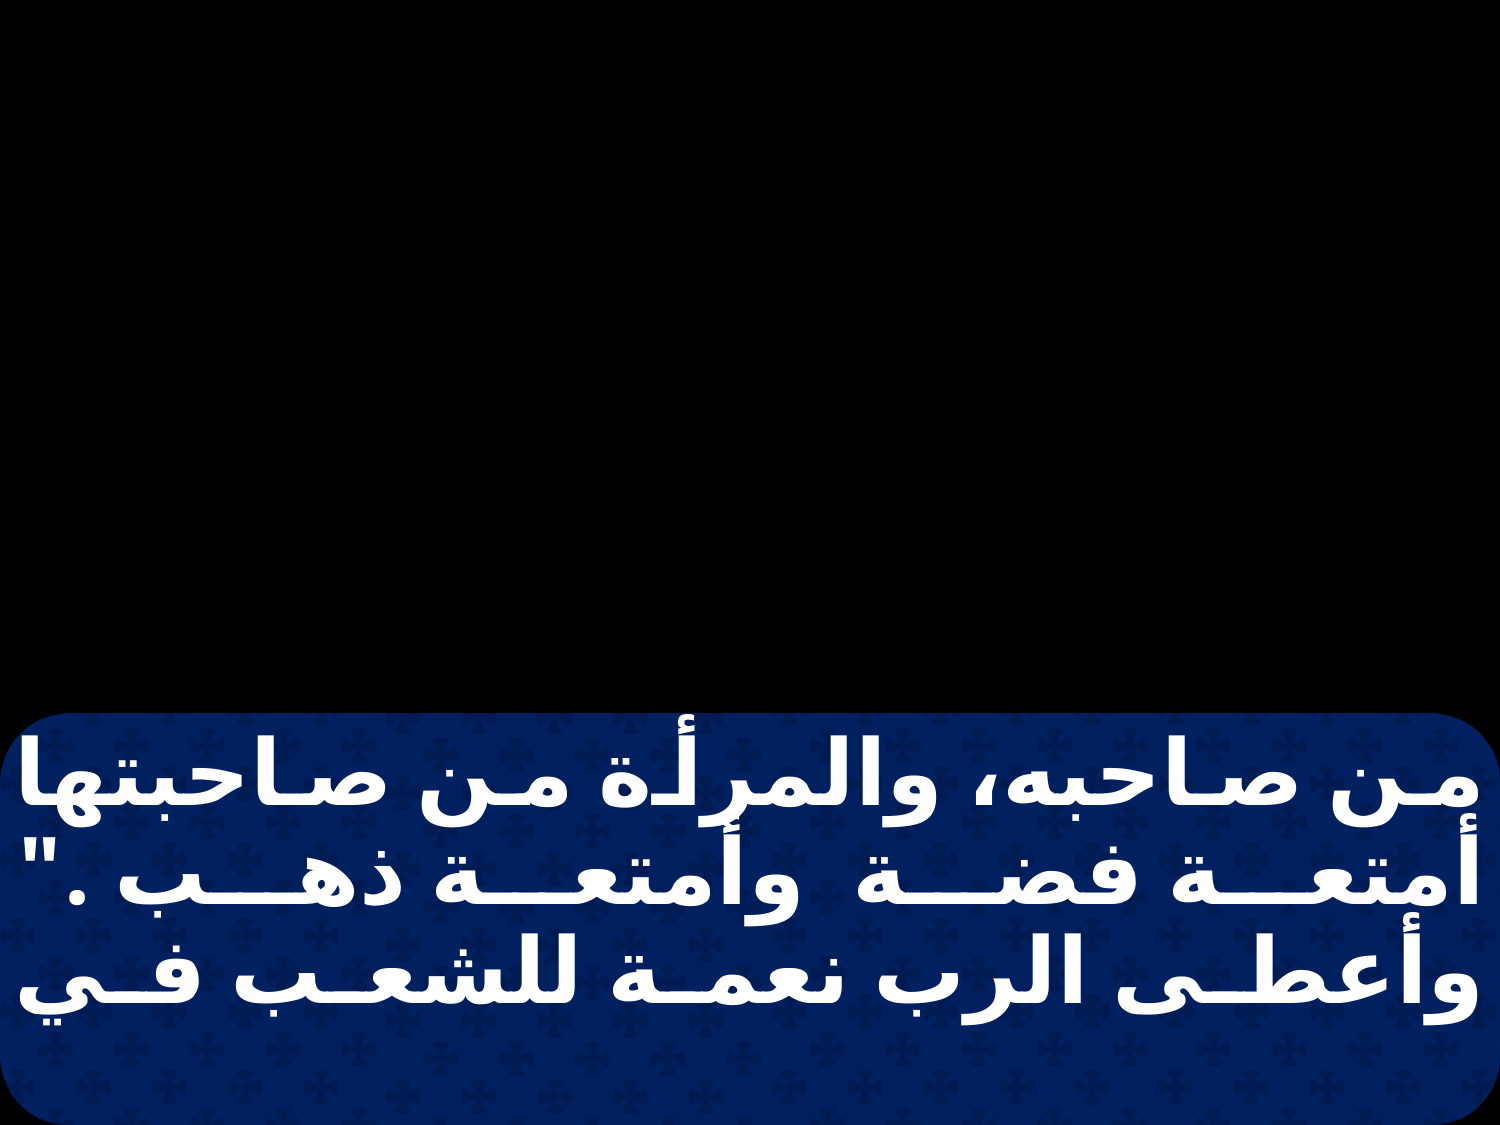

من صاحبه، والمرأة من صاحبتها أمتعة فضة  وأمتعة ذهب ." وأعطى الرب نعمة للشعب في